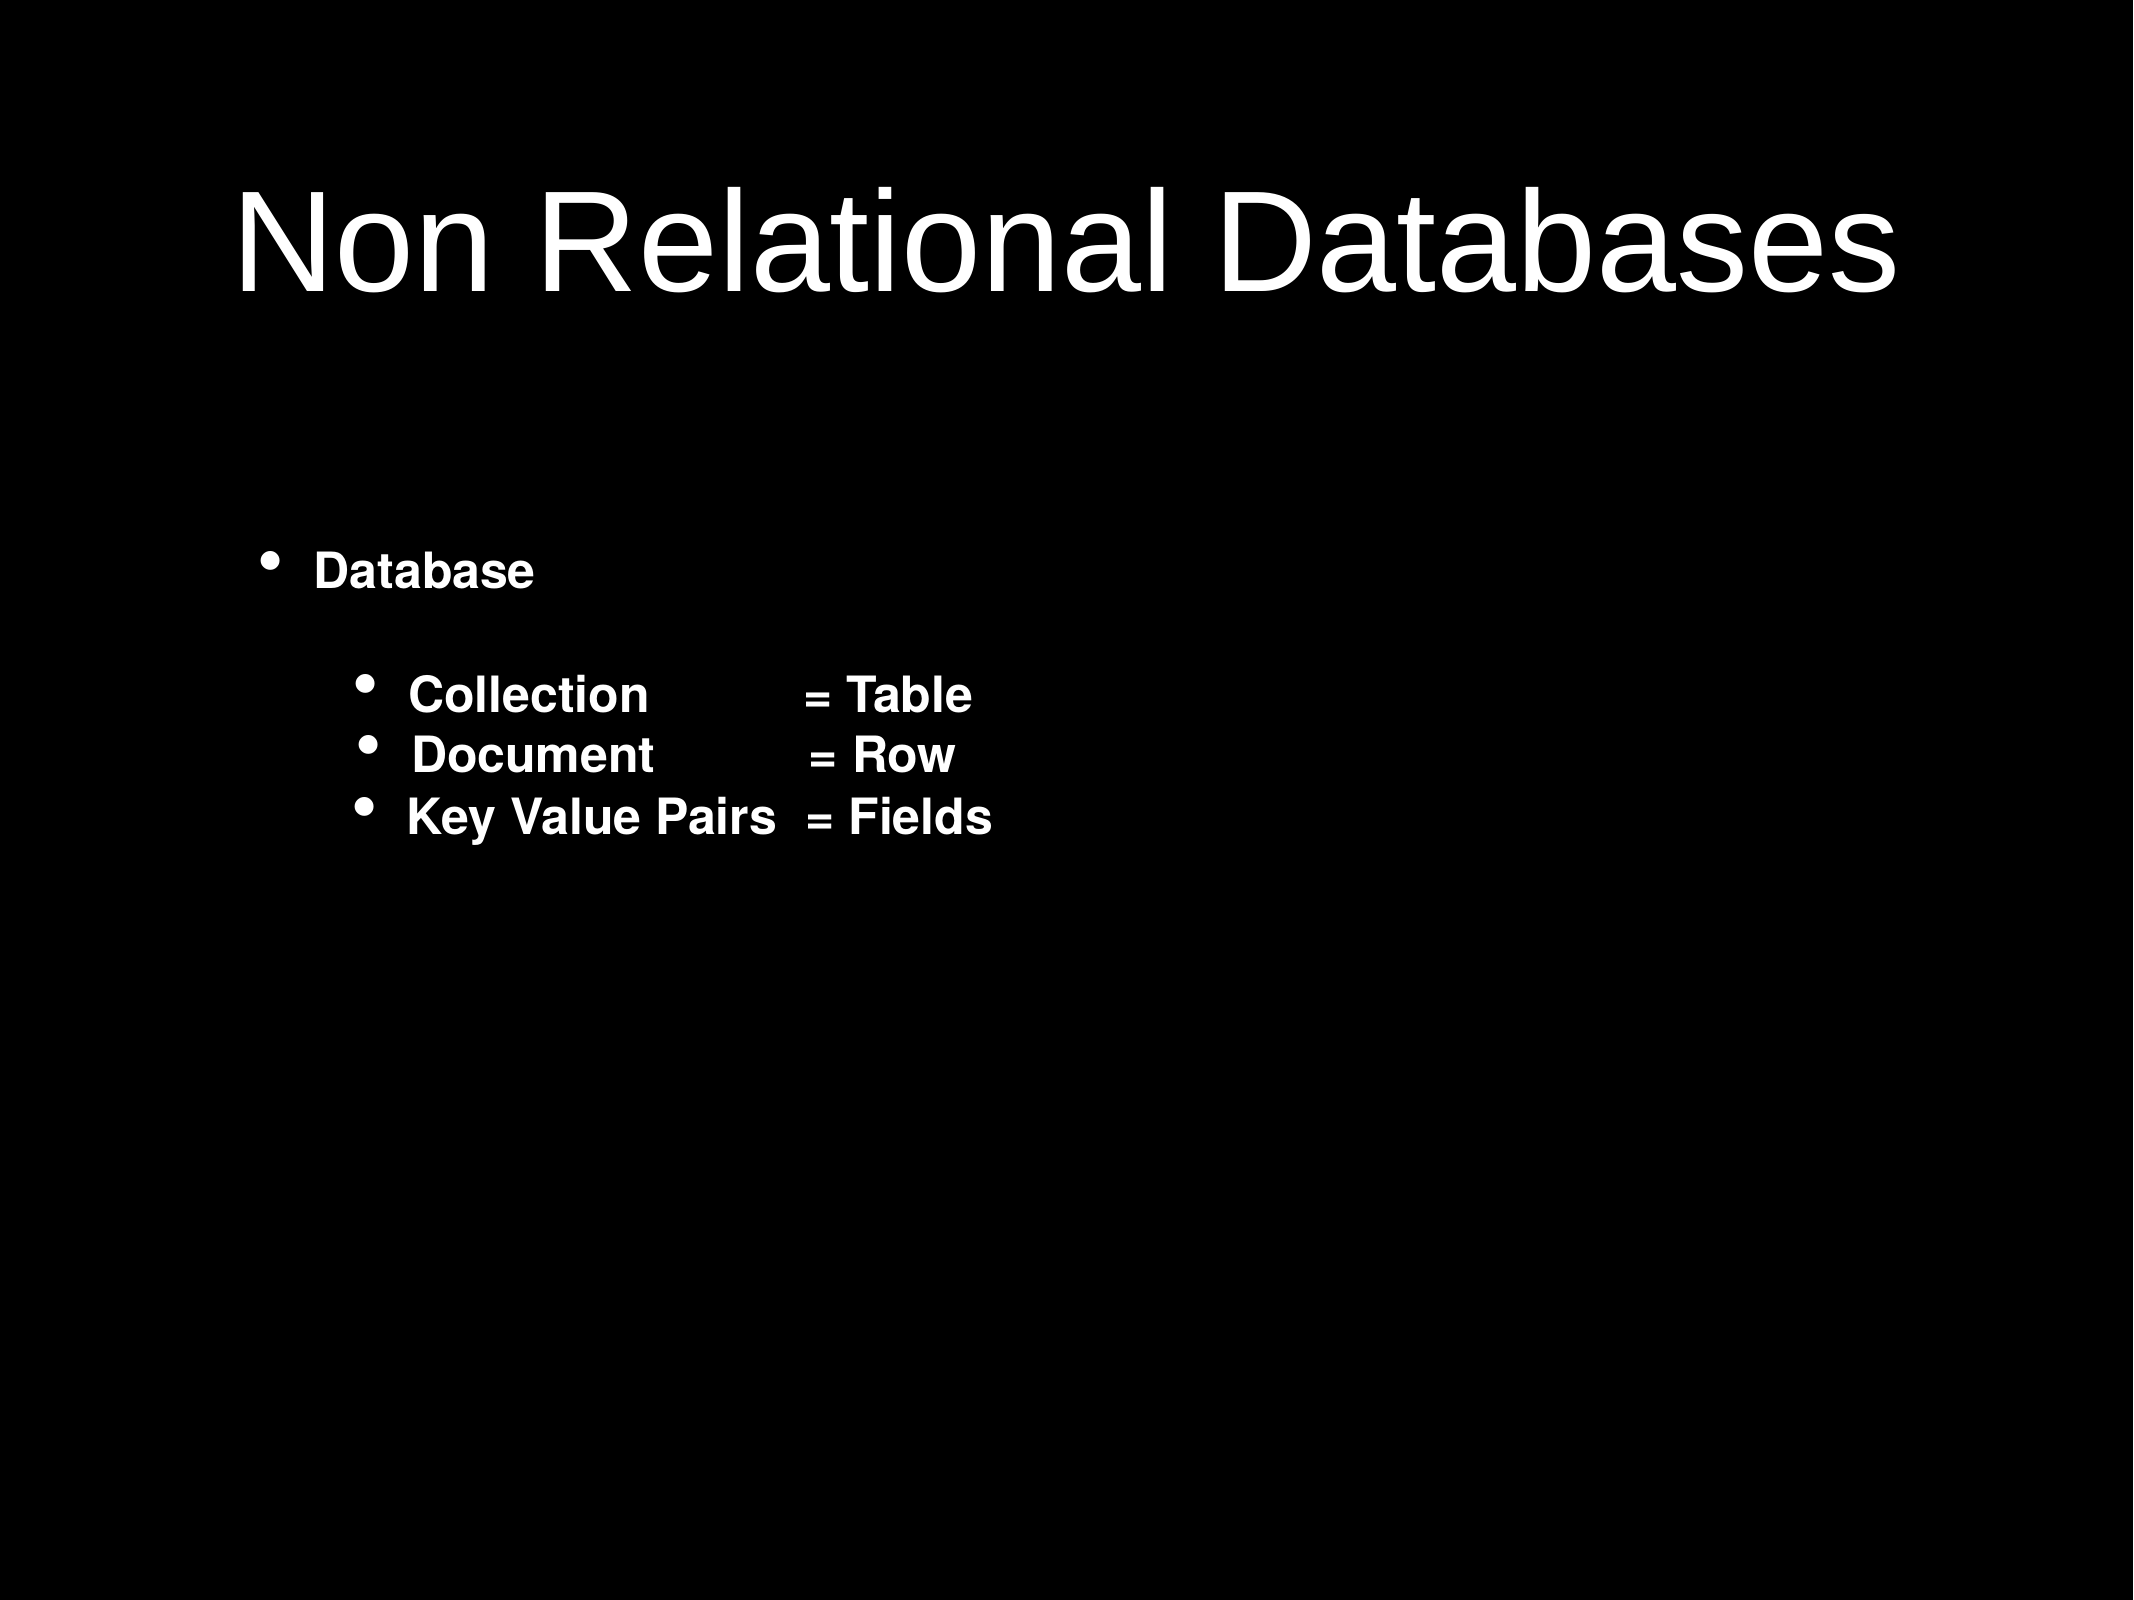

Non Relational Databases
Database
Collection           = Table
Document           = Row
Key Value Pairs  = Fields